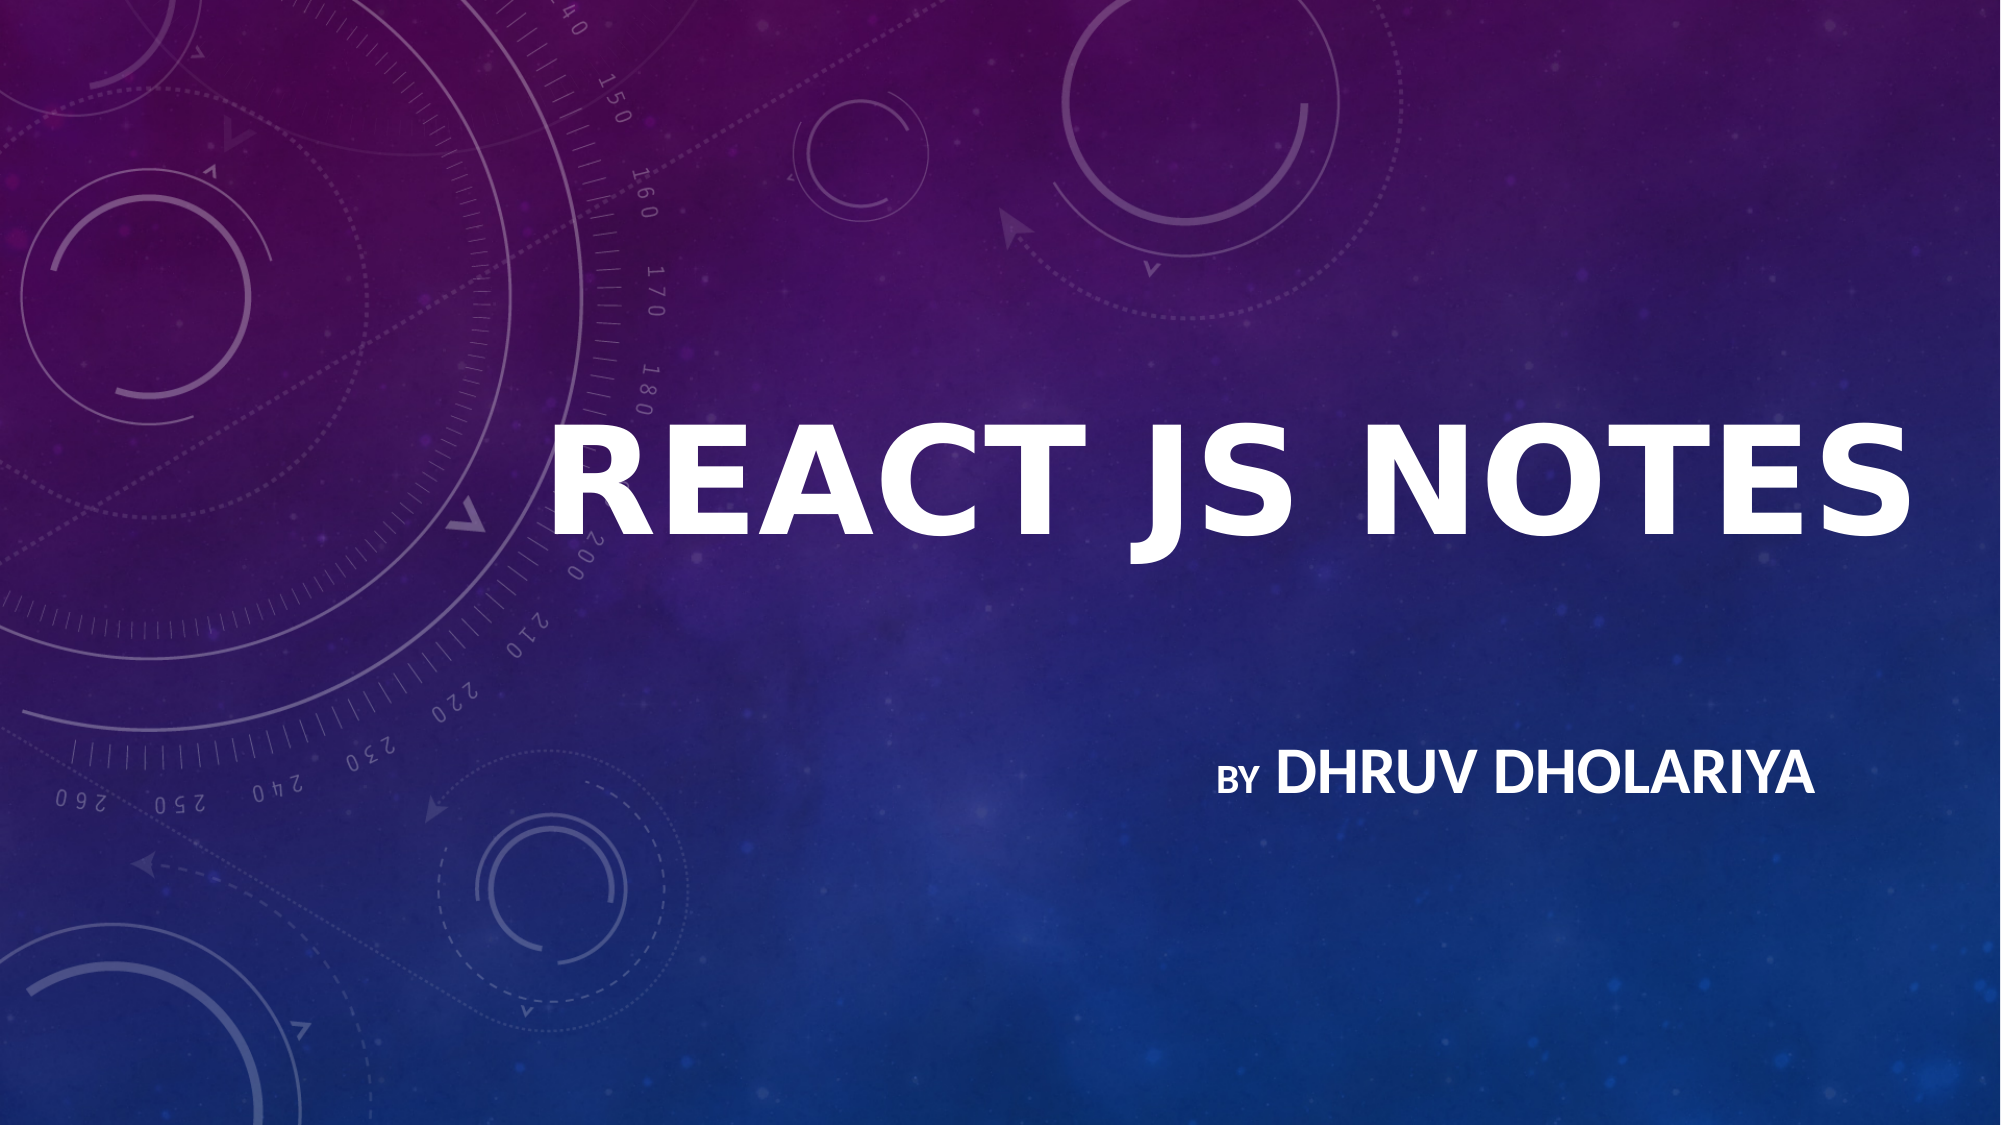

# REACT JS Notes
By Dhruv DHOLARIYA